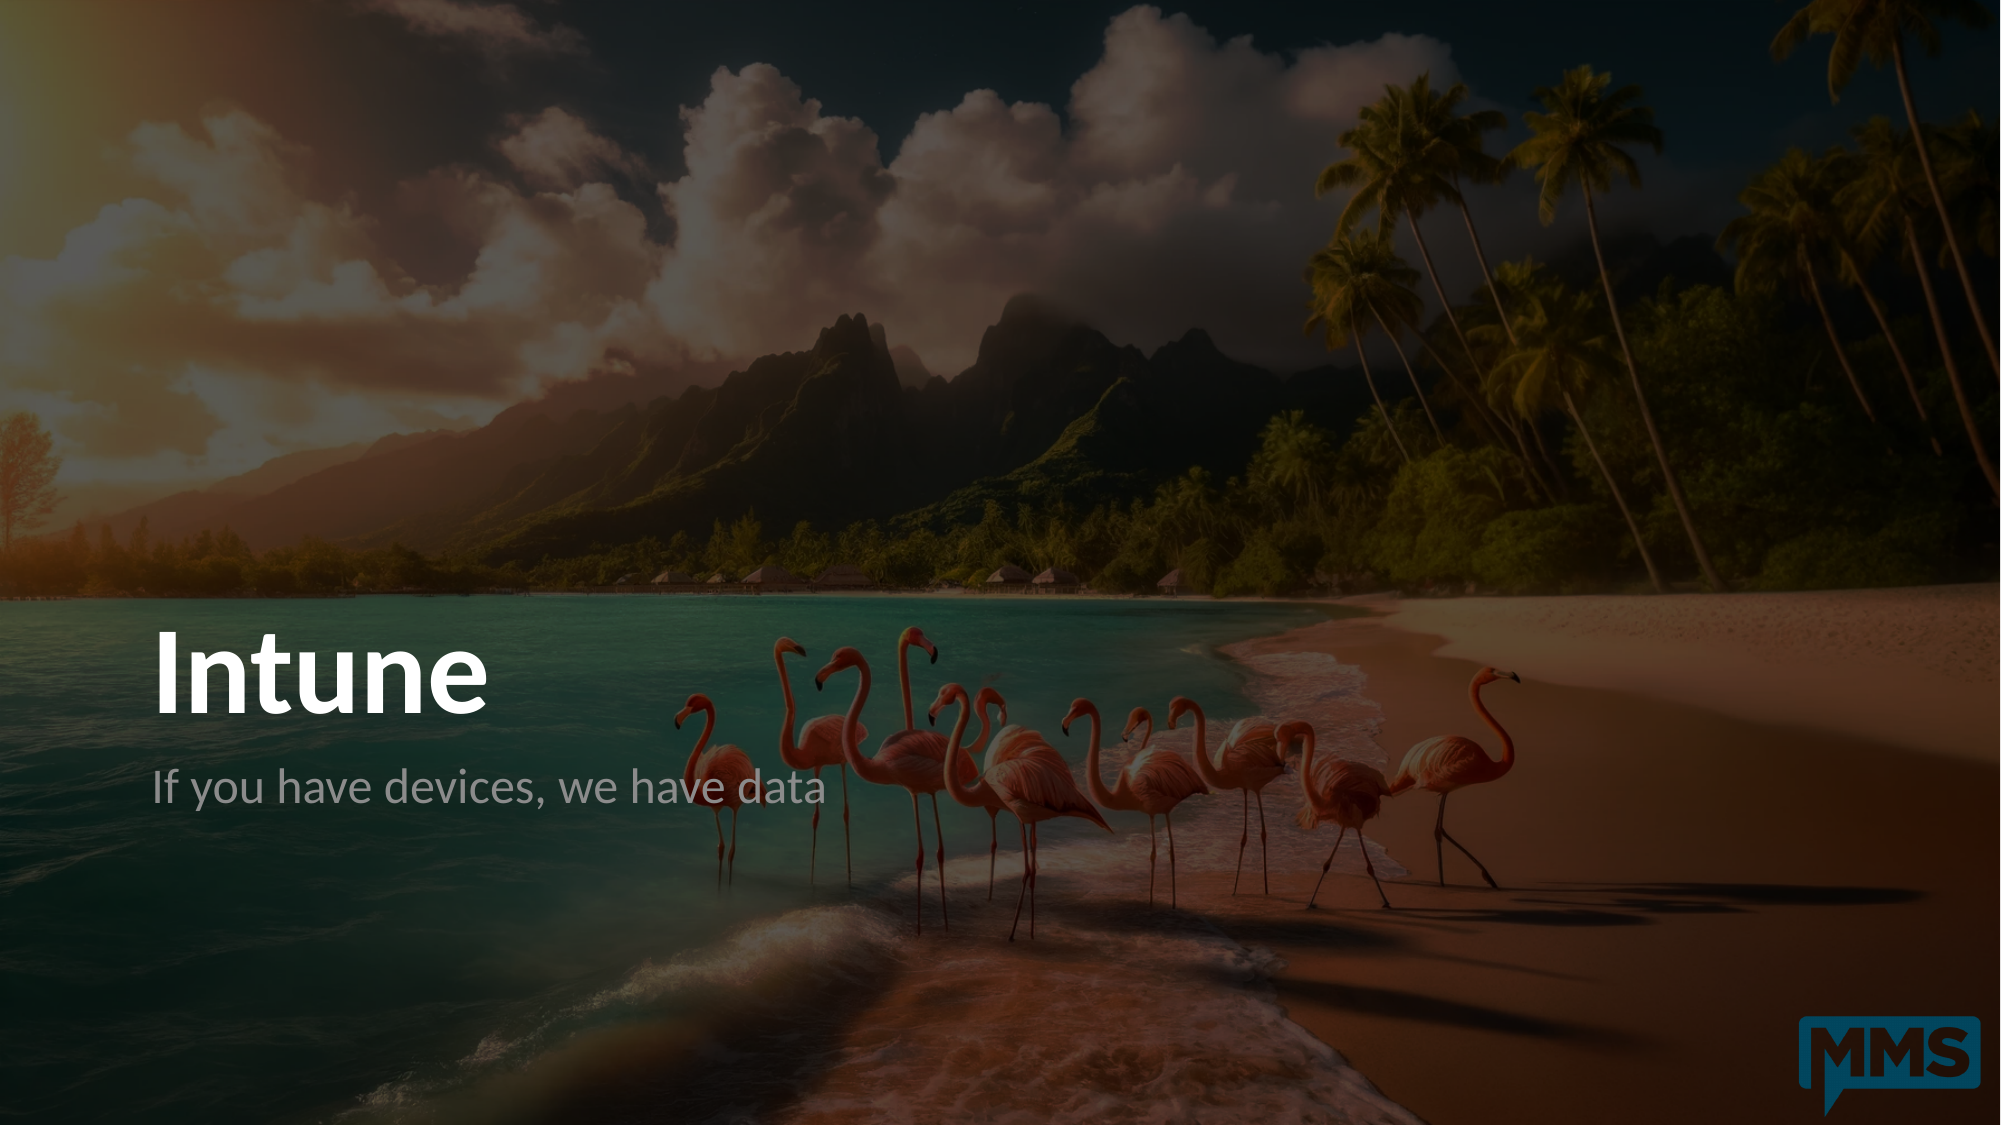

# Intune
If you have devices, we have data